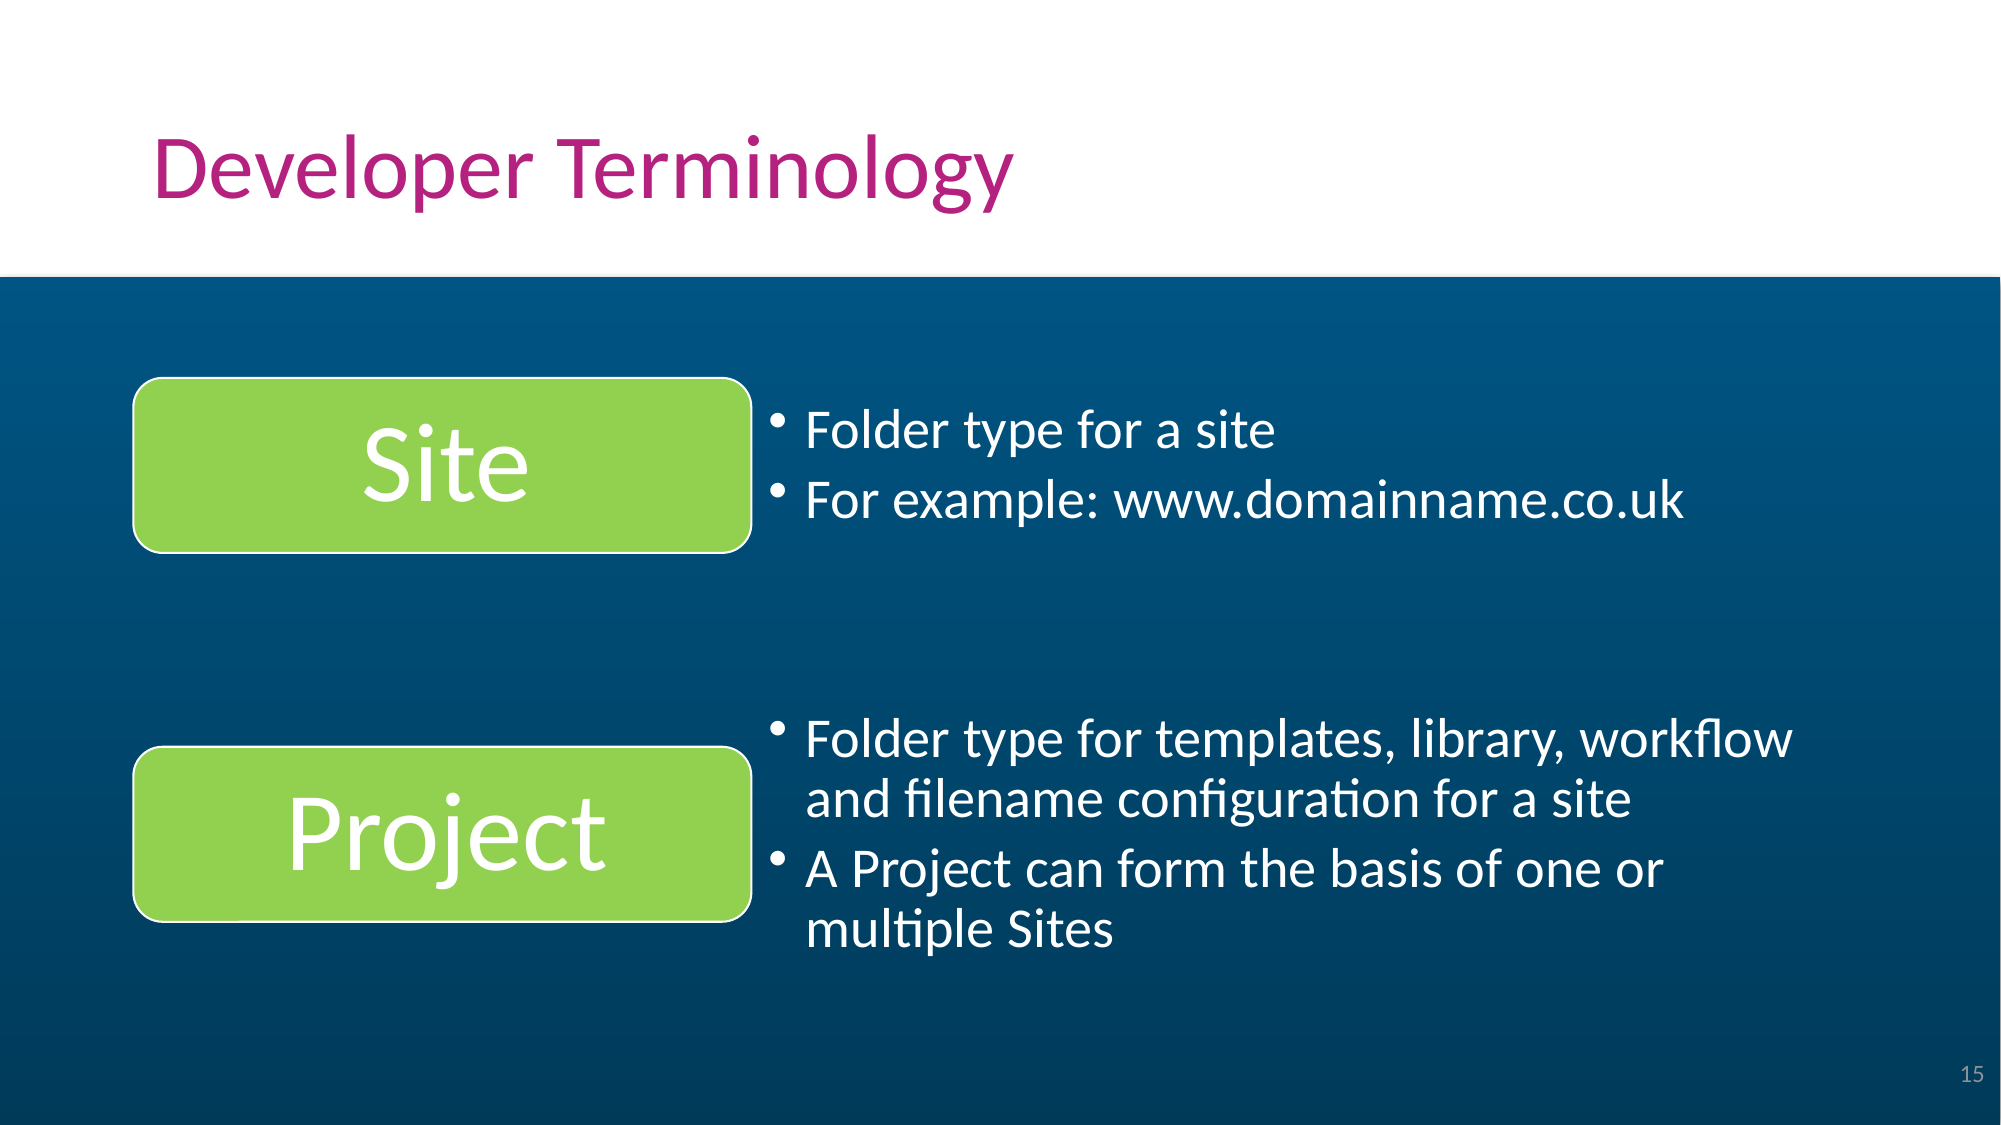

Developer Terminology
# Developer Terminology
Folder type for a site
For example: www.domainname.co.uk
Site
Folder type for templates, library, workflow and filename configuration for a site
A Project can form the basis of one or multiple Sites
Project
15